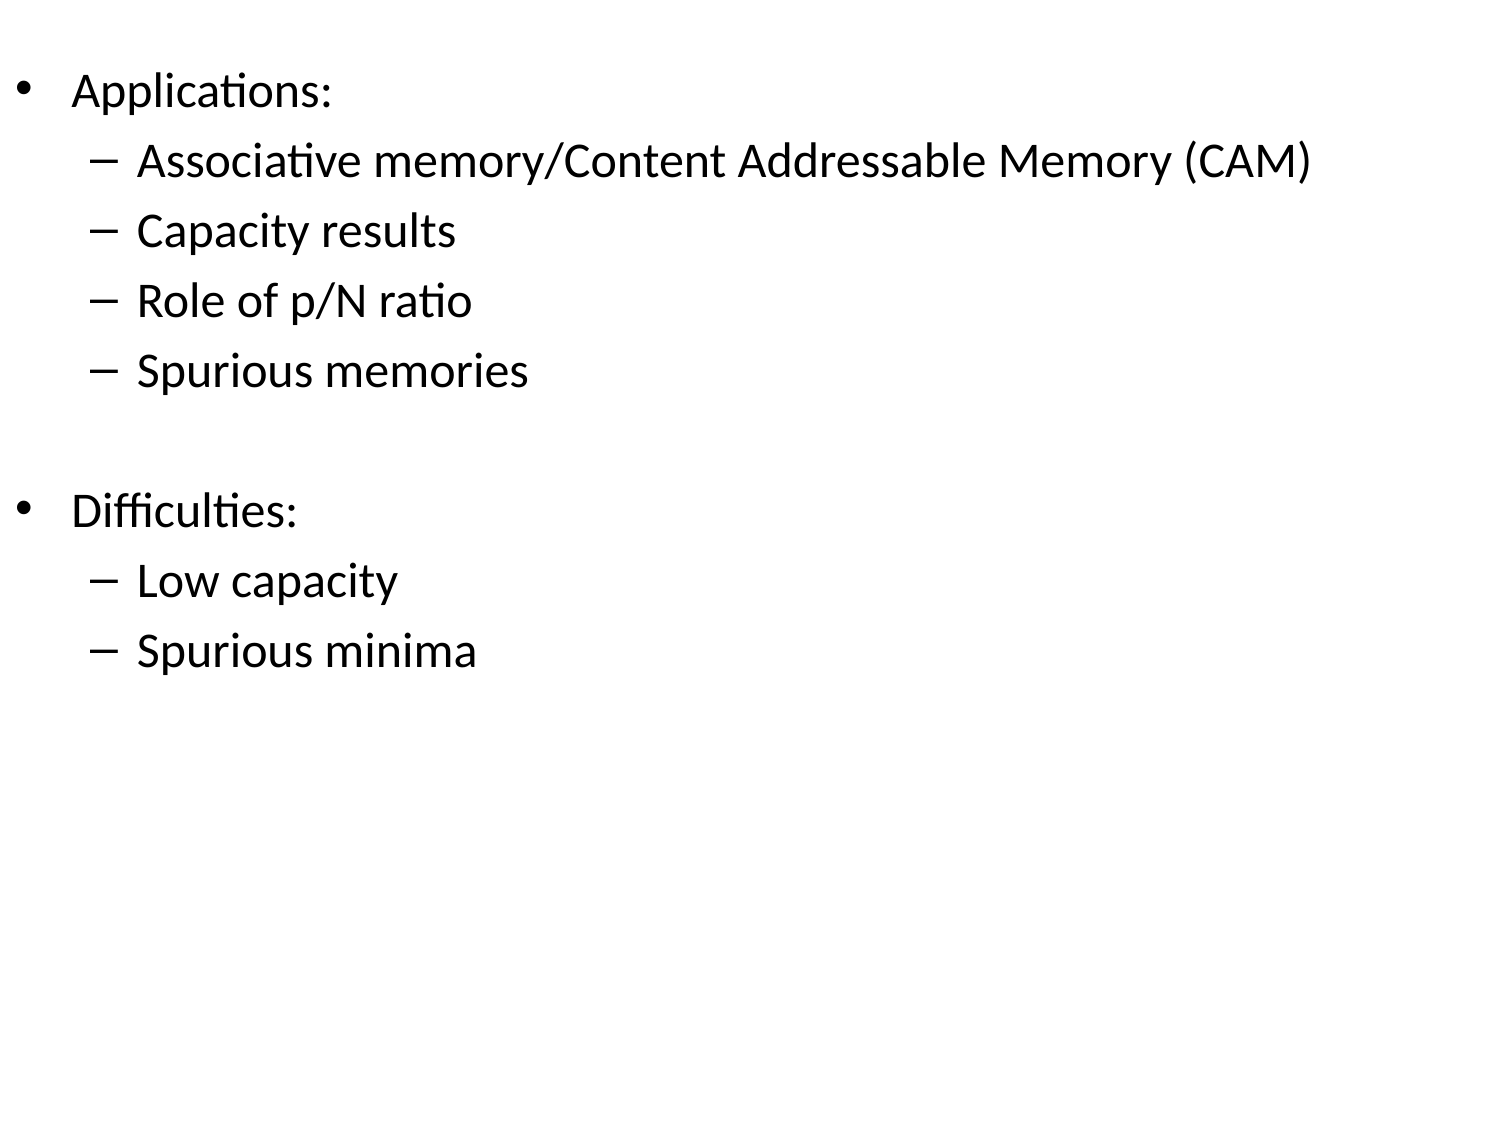

Applications:
Associative memory/Content Addressable Memory (CAM)
Capacity results
Role of p/N ratio
Spurious memories

Difficulties:
Low capacity
Spurious minima